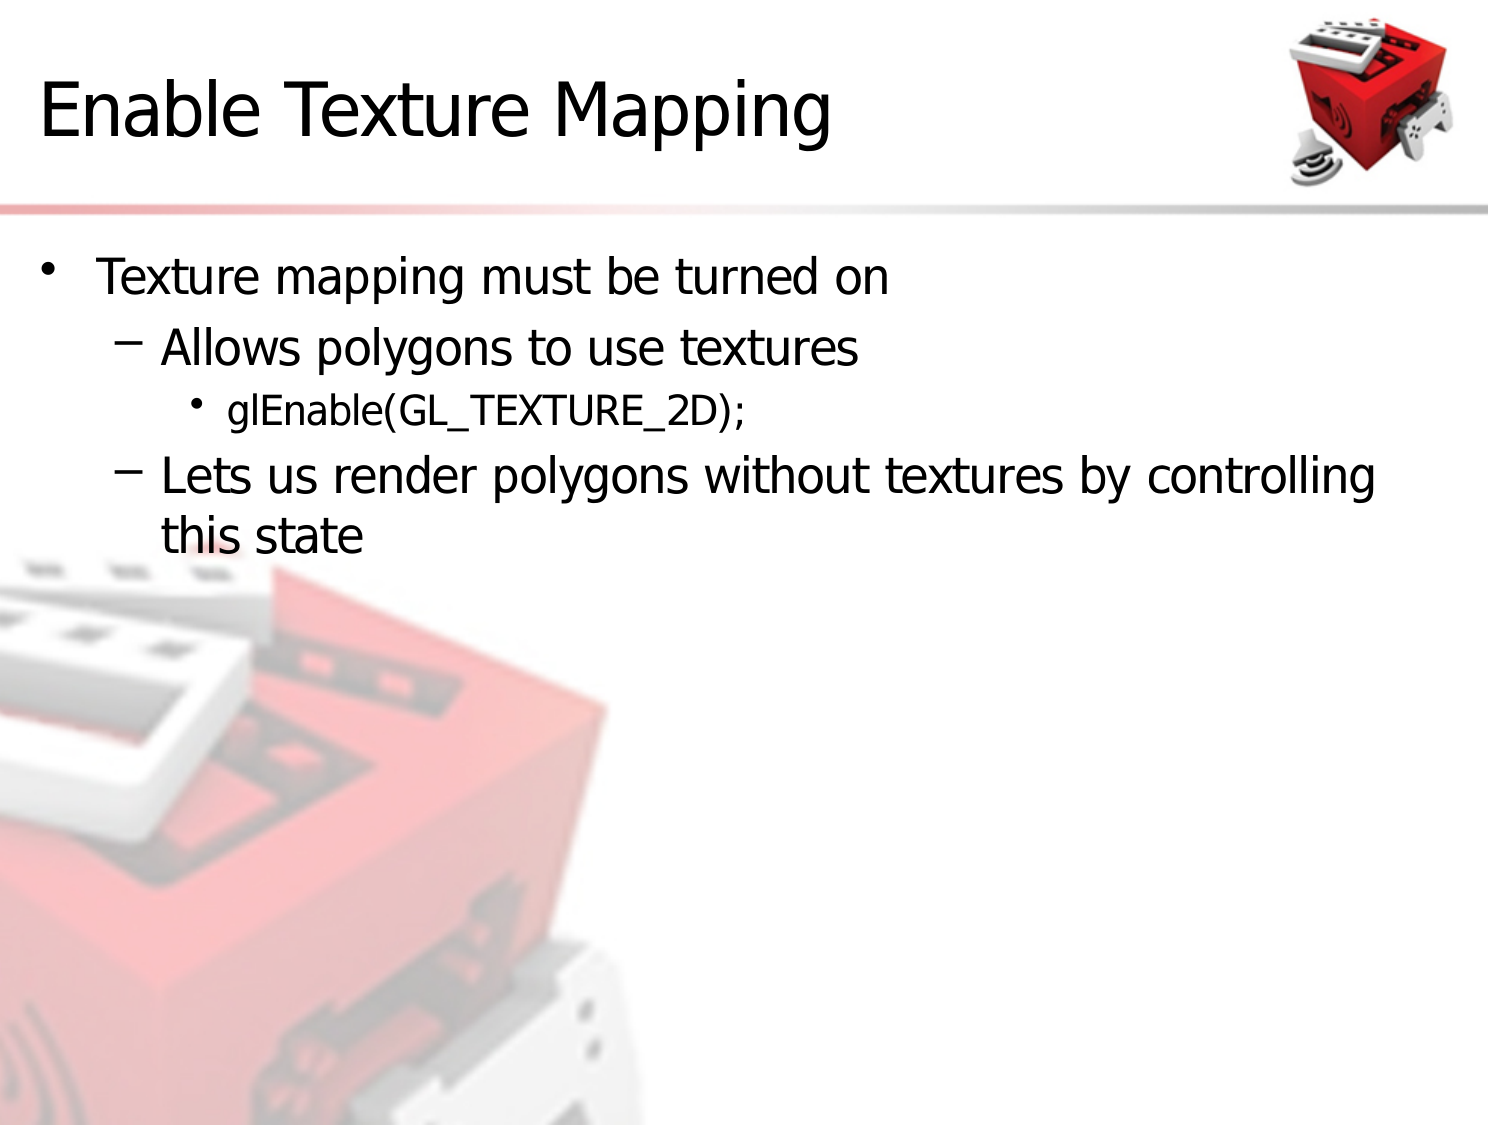

# Enable Texture Mapping
Texture mapping must be turned on
Allows polygons to use textures
glEnable(GL_TEXTURE_2D);
Lets us render polygons without textures by controlling this state